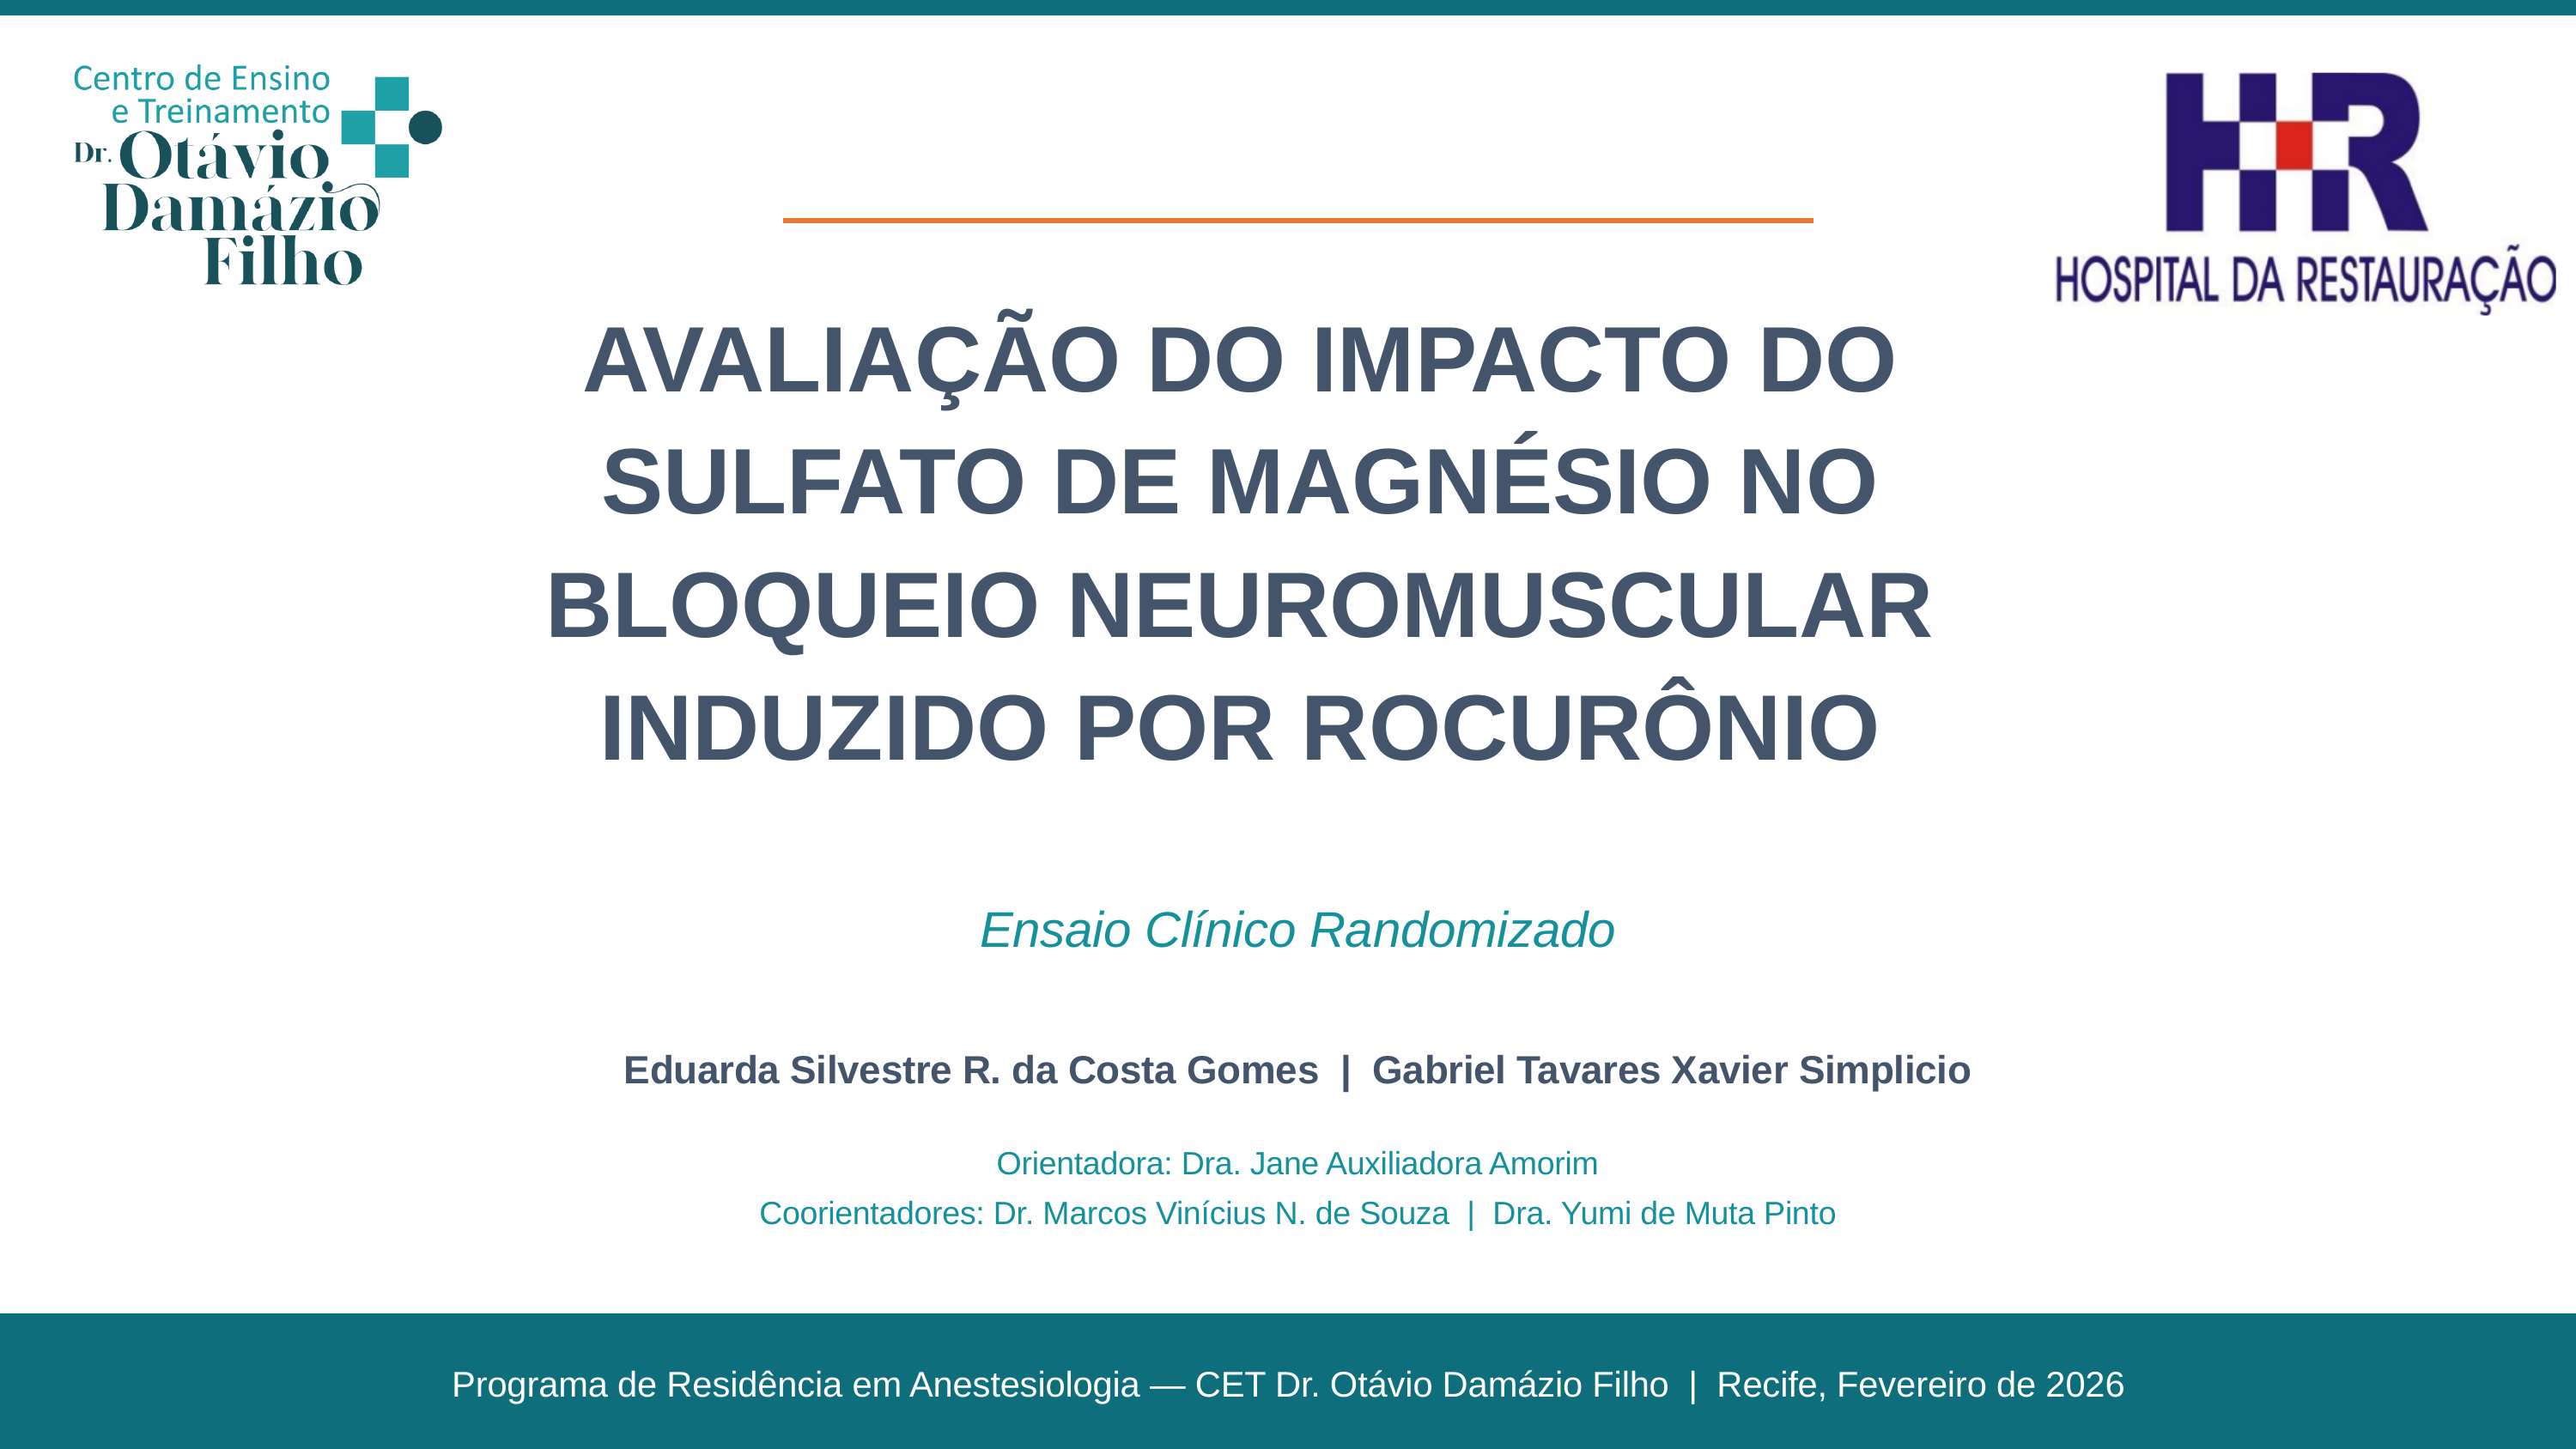

AVALIAÇÃO DO IMPACTO DO
SULFATO DE MAGNÉSIO NO
BLOQUEIO NEUROMUSCULAR
INDUZIDO POR ROCURÔNIO
Ensaio Clínico Randomizado
Eduarda Silvestre R. da Costa Gomes  |  Gabriel Tavares Xavier Simplicio
Orientadora: Dra. Jane Auxiliadora Amorim
Coorientadores: Dr. Marcos Vinícius N. de Souza  |  Dra. Yumi de Muta Pinto

Programa de Residência em Anestesiologia — CET Dr. Otávio Damázio Filho  |  Recife, Fevereiro de 2026